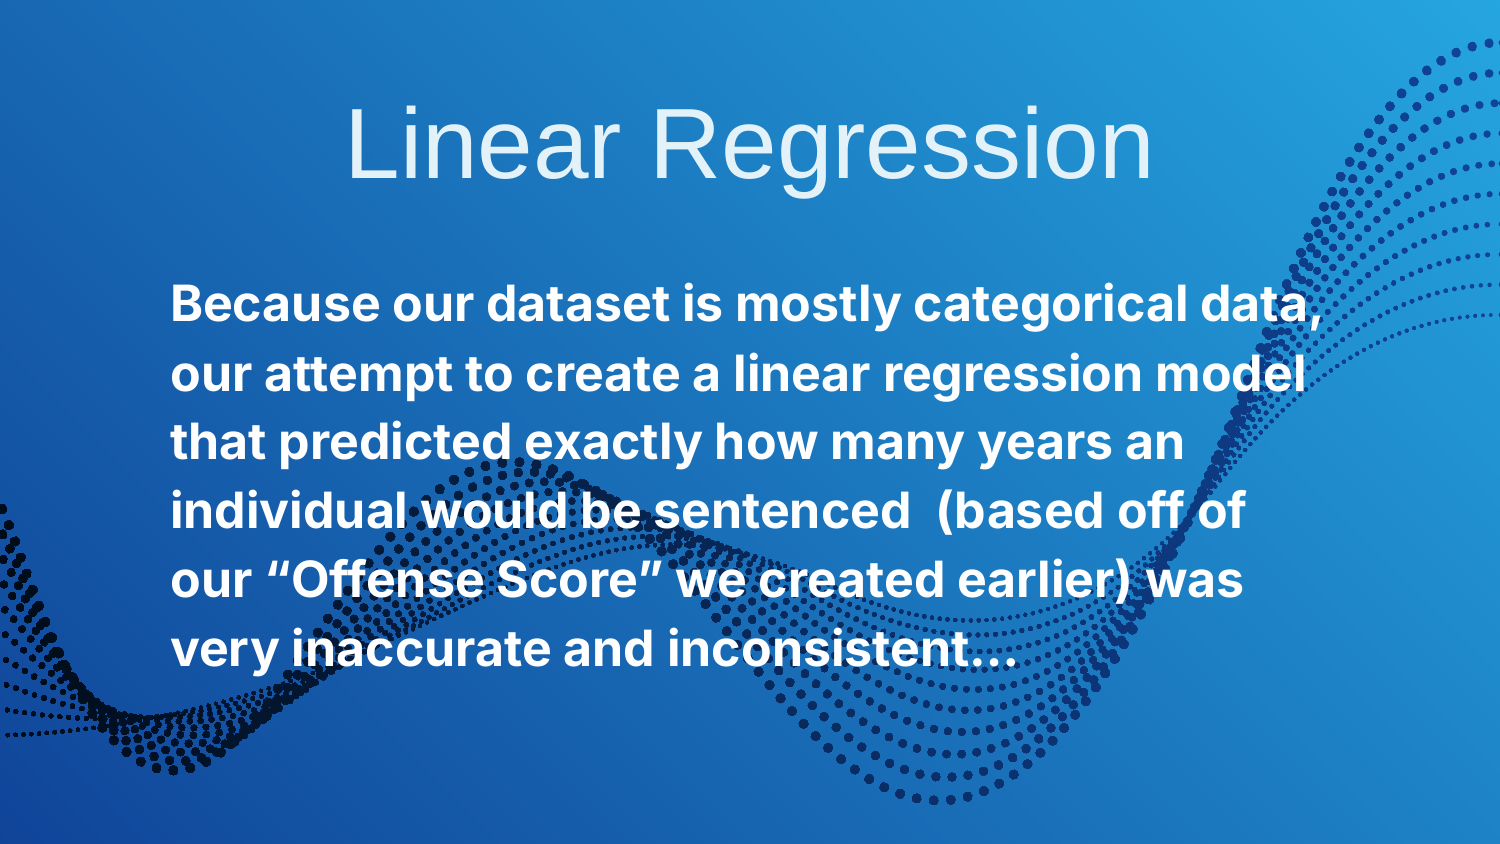

# Linear Regression
Because our dataset is mostly categorical data, our attempt to create a linear regression model that predicted exactly how many years an individual would be sentenced  (based off of our “Offense Score” we created earlier) was very inaccurate and inconsistent…